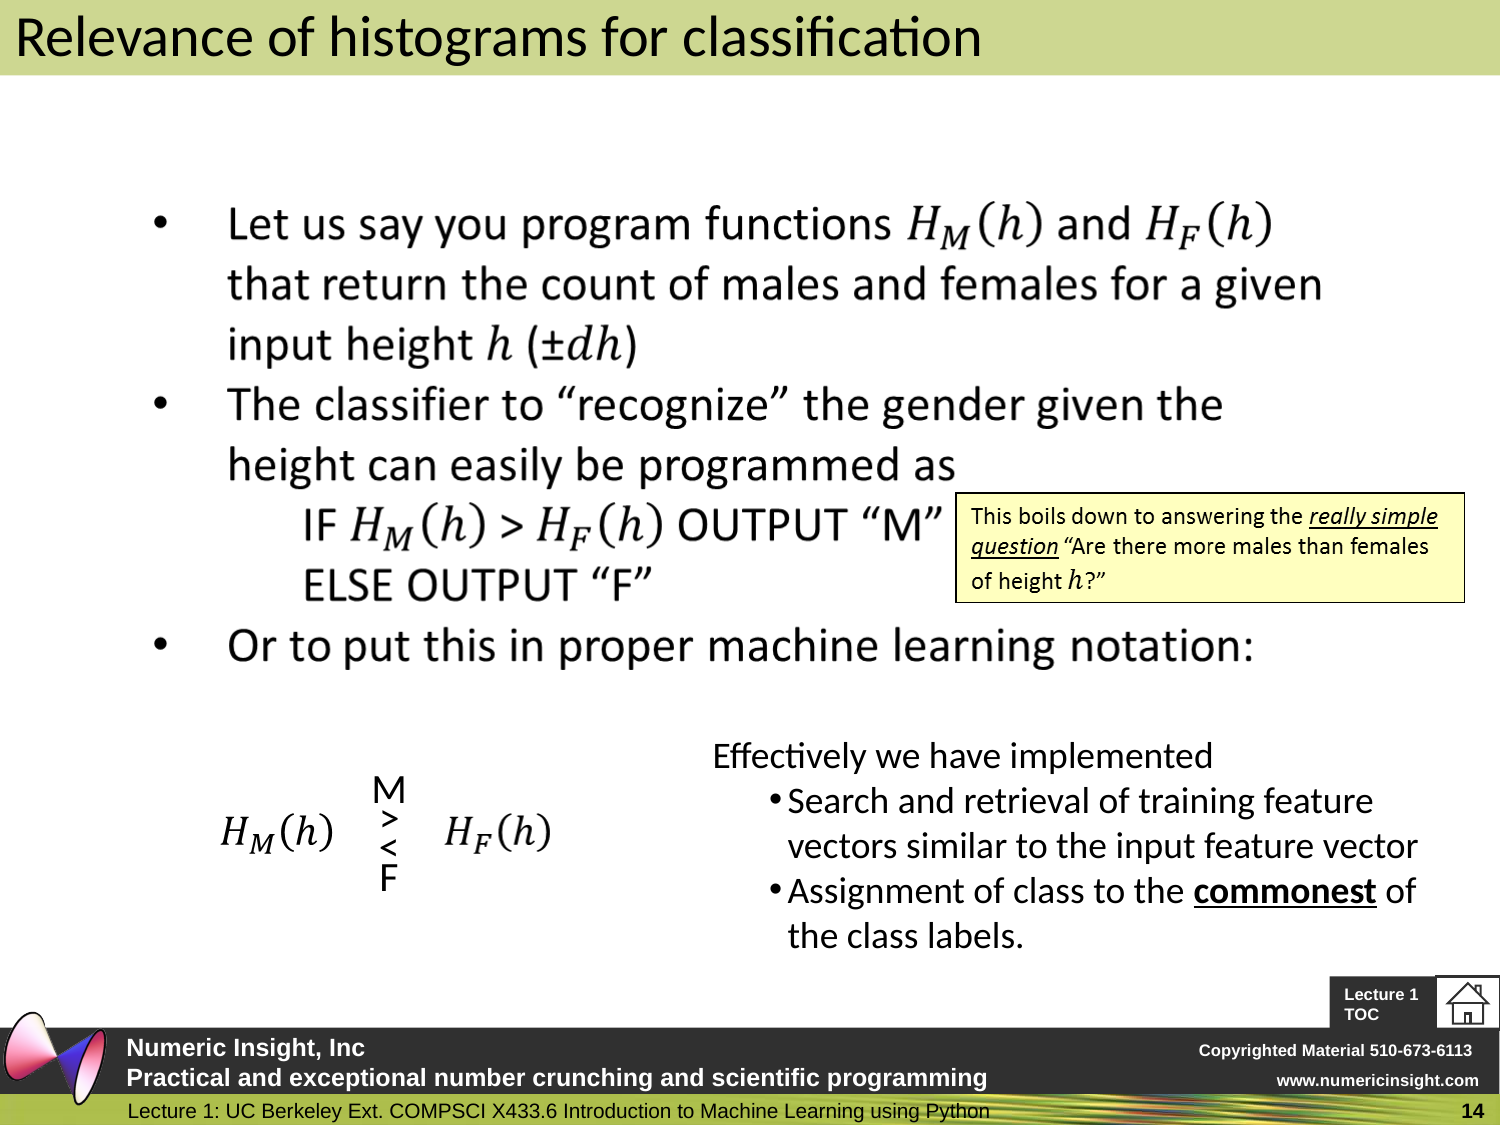

# Relevance of histograms for classification

Effectively we have implemented
Search and retrieval of training feature vectors similar to the input feature vector
Assignment of class to the commonest of the class labels.
M
>
<
F